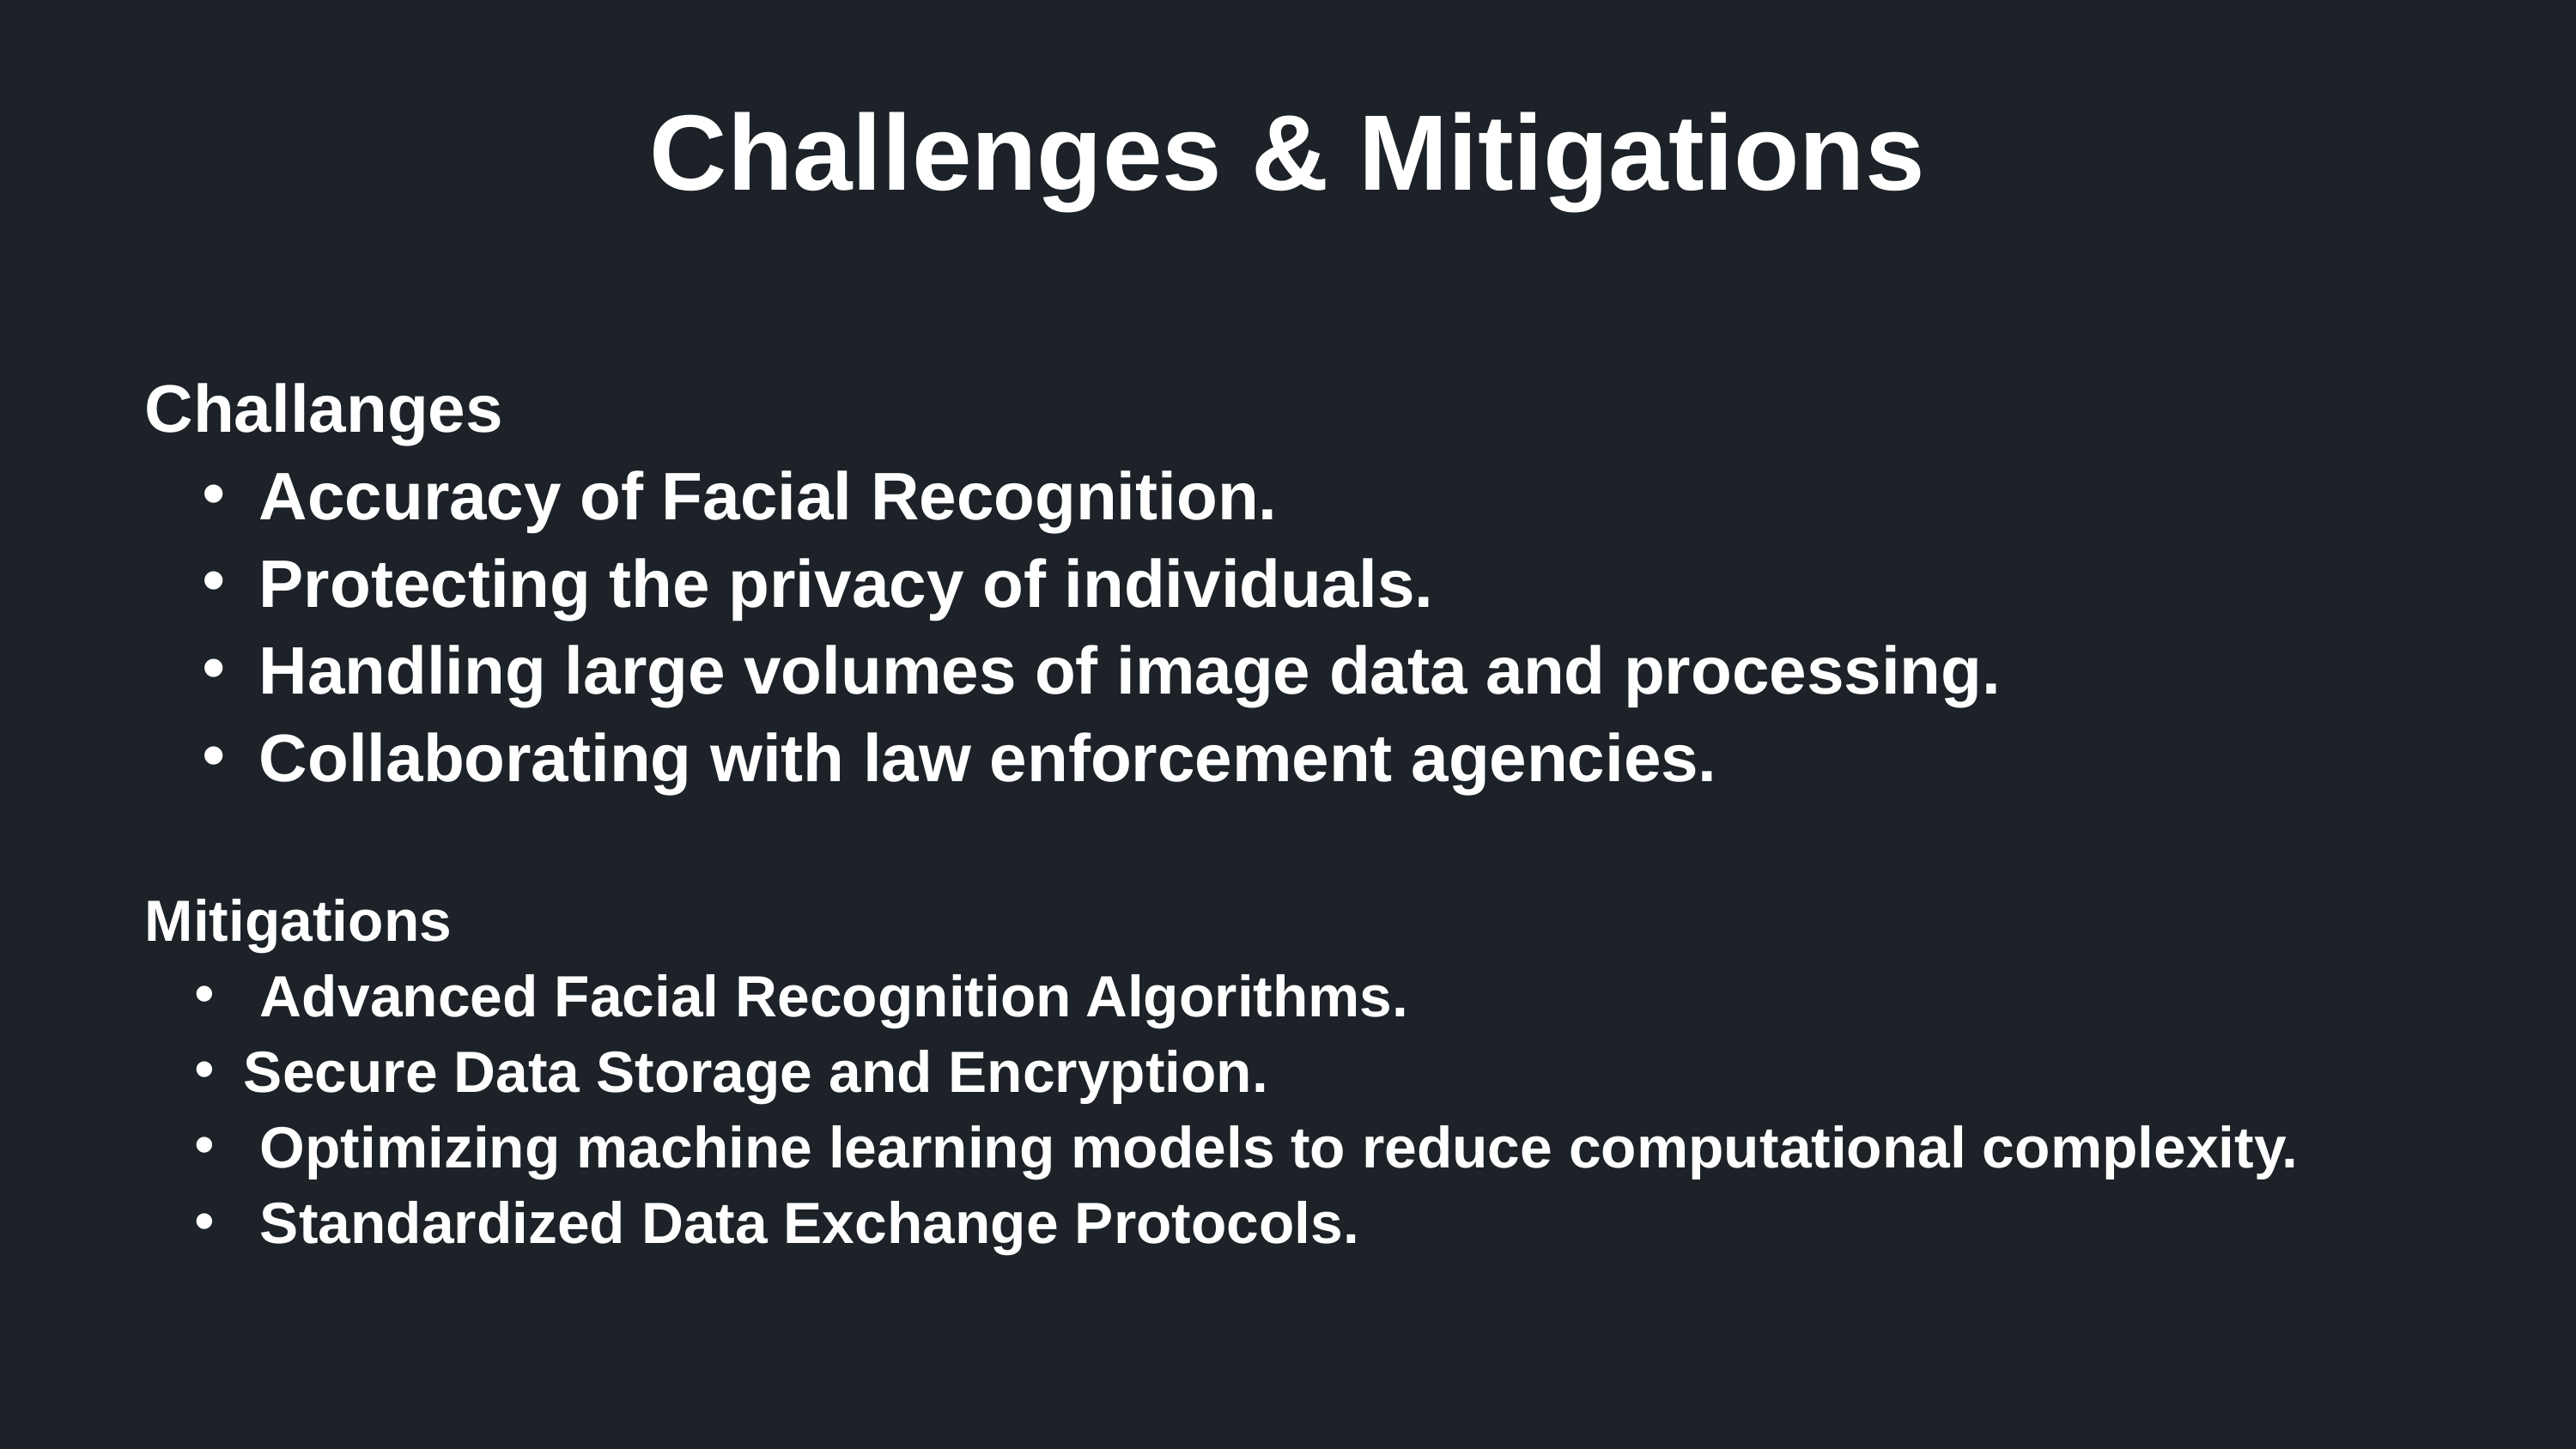

Challenges & Mitigations
Challanges
Accuracy of Facial Recognition.
Protecting the privacy of individuals.
Handling large volumes of image data and processing.
Collaborating with law enforcement agencies.
Mitigations
 Advanced Facial Recognition Algorithms.
Secure Data Storage and Encryption.
 Optimizing machine learning models to reduce computational complexity.
 Standardized Data Exchange Protocols.